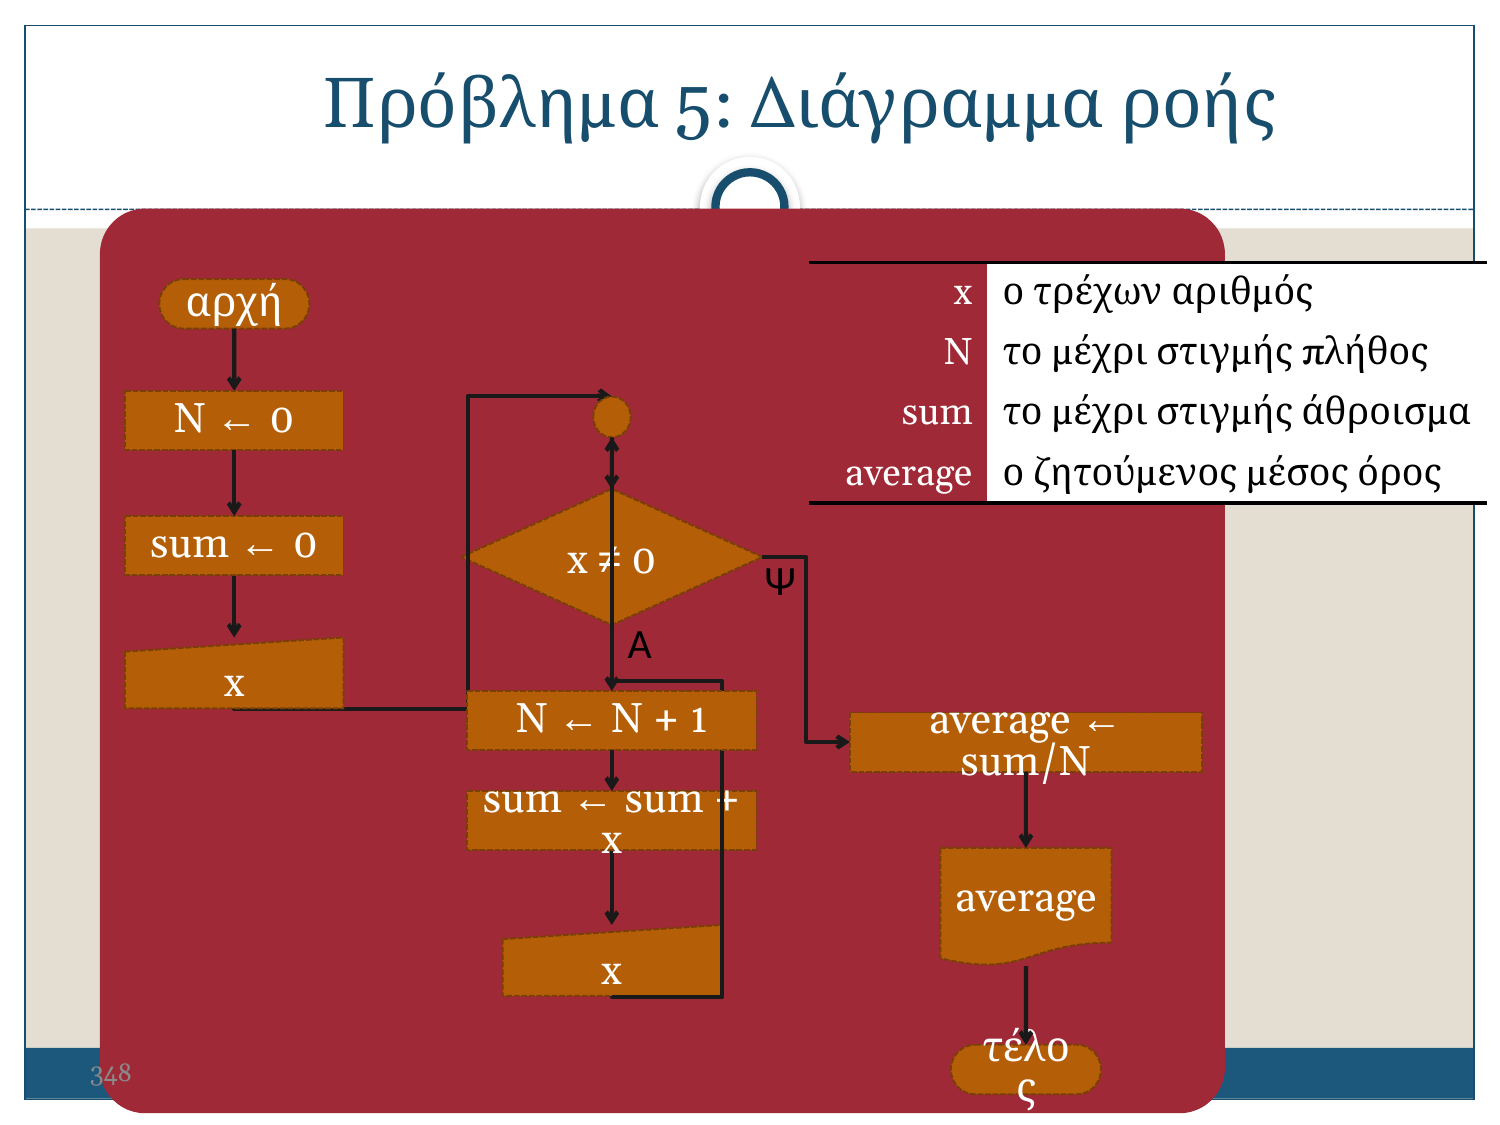

Πρόβλημα 5: Διάγραμμα ροής

| x | ο τρέχων αριθμός |
| --- | --- |
| N | το μέχρι στιγμής πλήθος |
| sum | το μέχρι στιγμής άθροισμα |
| average | ο ζητούμενος μέσος όρος |
αρχή
N ← 0

x ≠ 0
sum ← 0
Ψ
Α
x
N ← N + 1
average ← sum/N
sum ← sum + x
average
x
348
τέλος